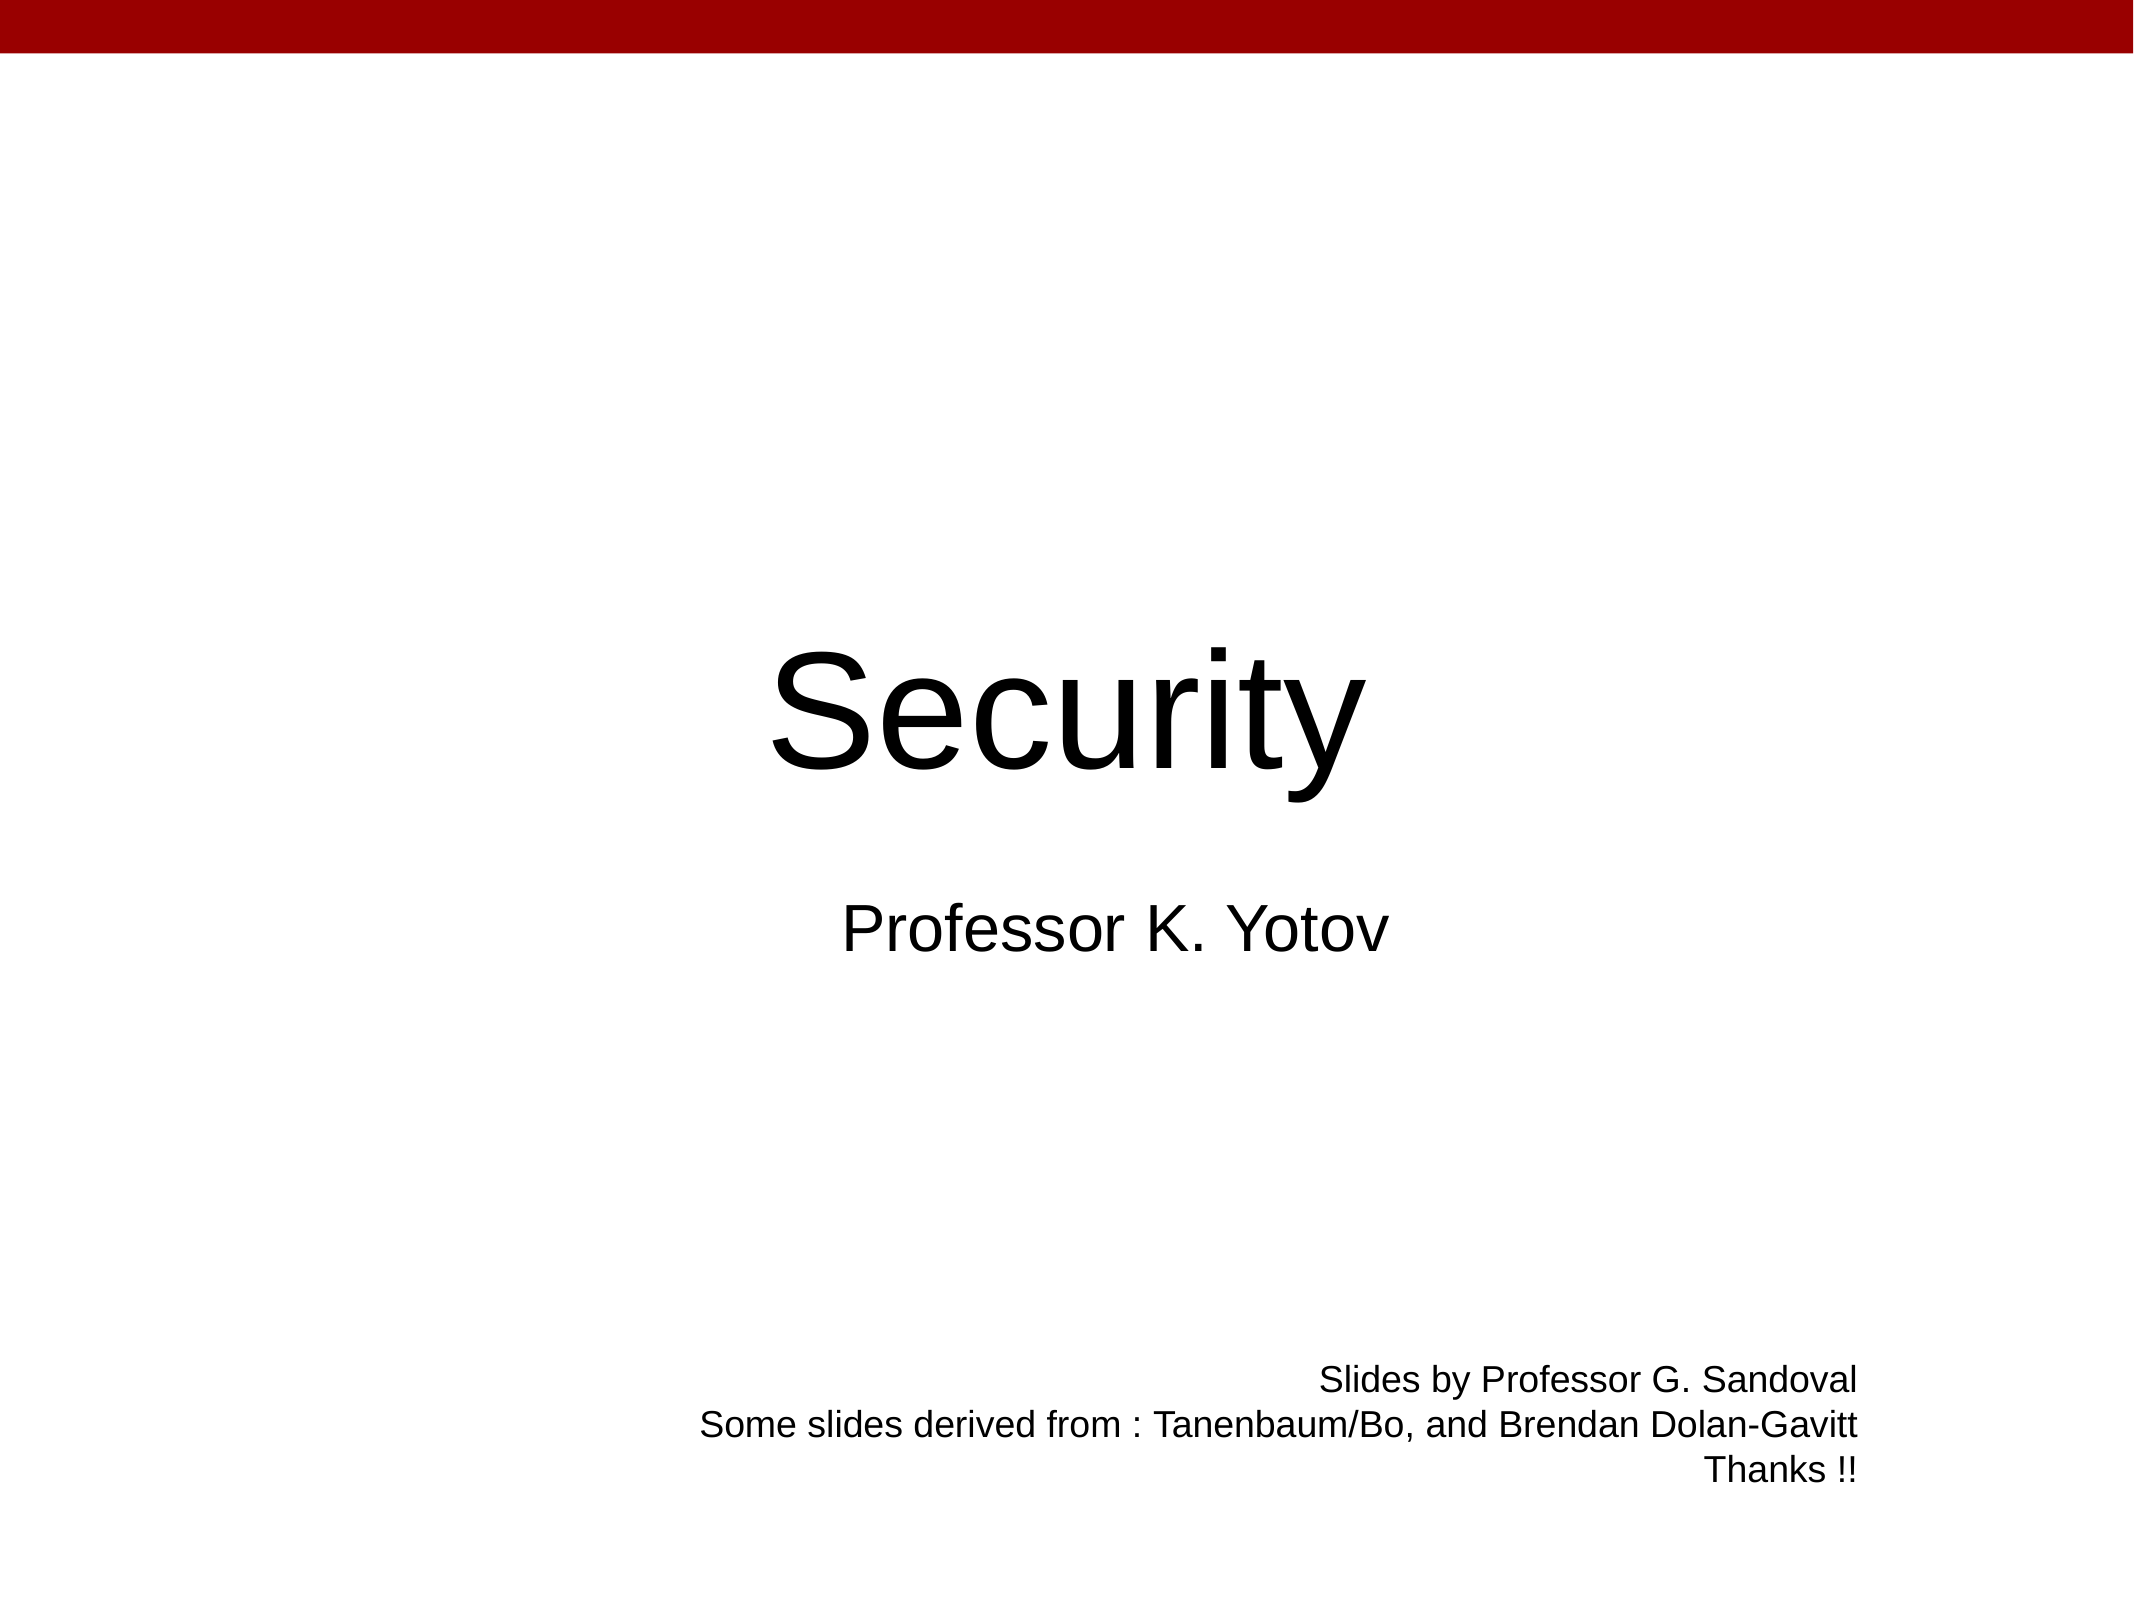

# Security
Professor K. Yotov
Slides by Professor G. Sandoval
Some slides derived from : Tanenbaum/Bo, and Brendan Dolan-Gavitt
Thanks !!